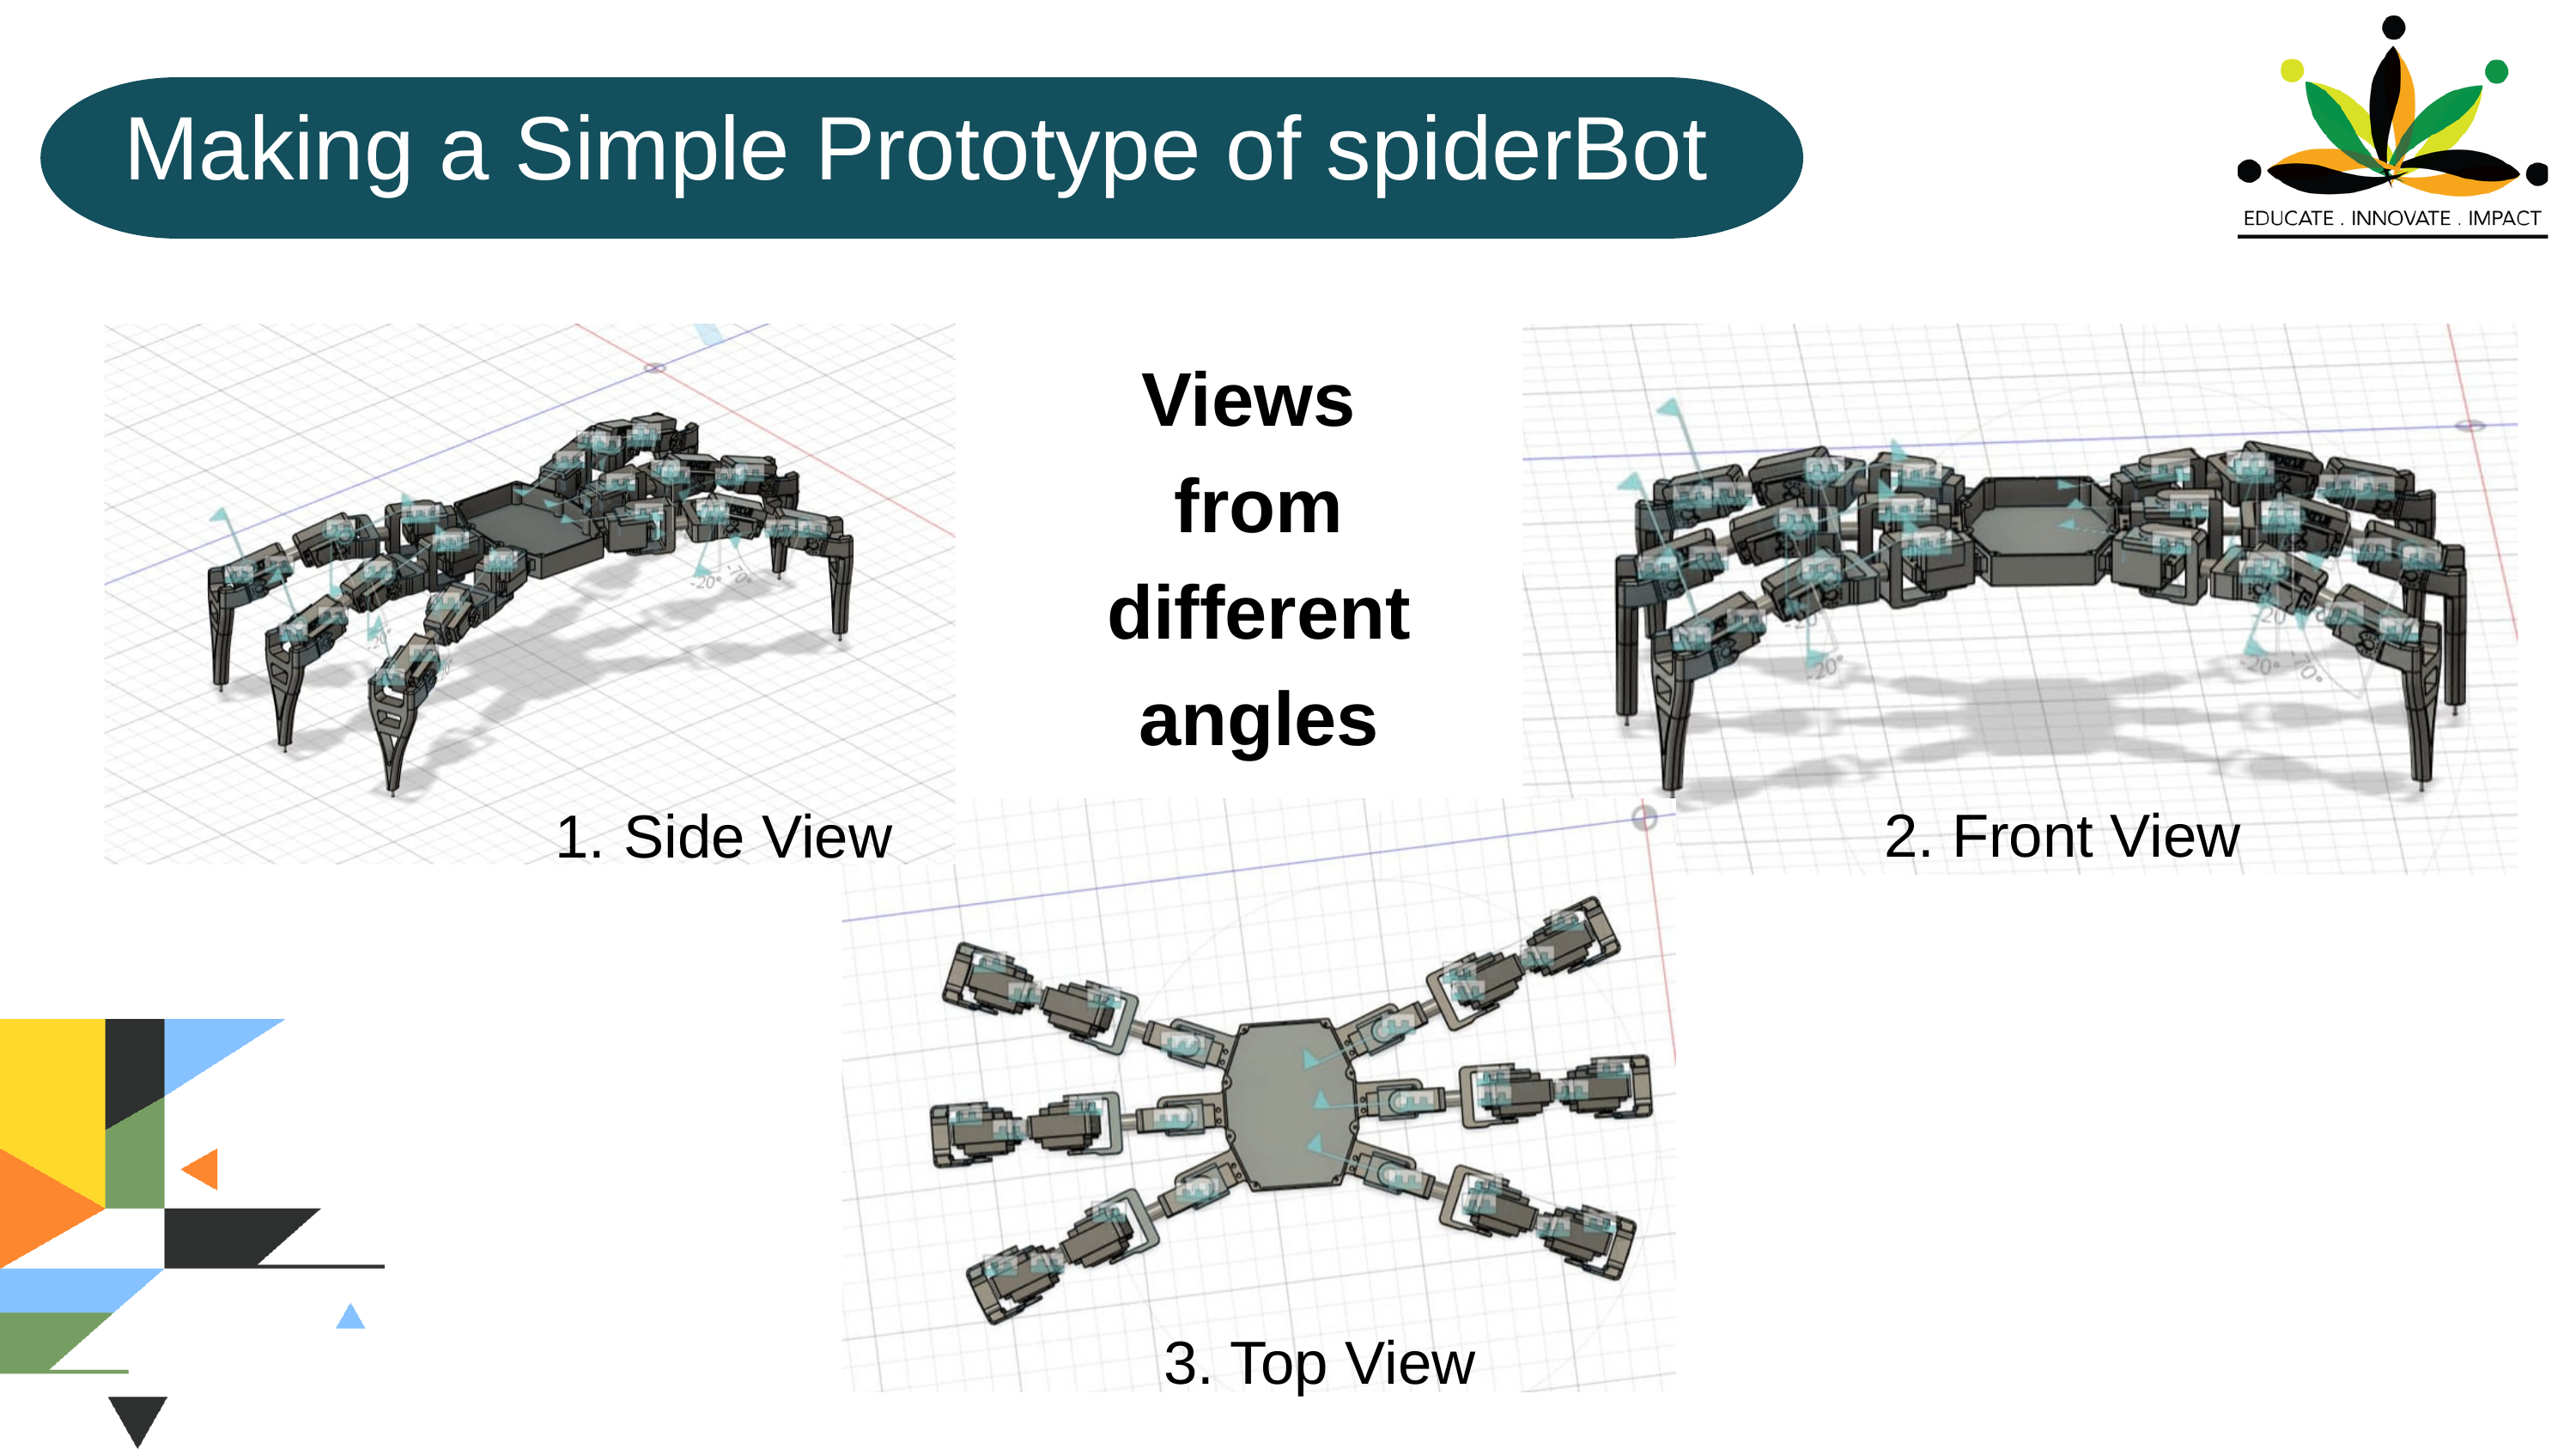

Making a Simple Prototype of spiderBot

 Side View

2. Front View
Views
from different angles

3. Top View